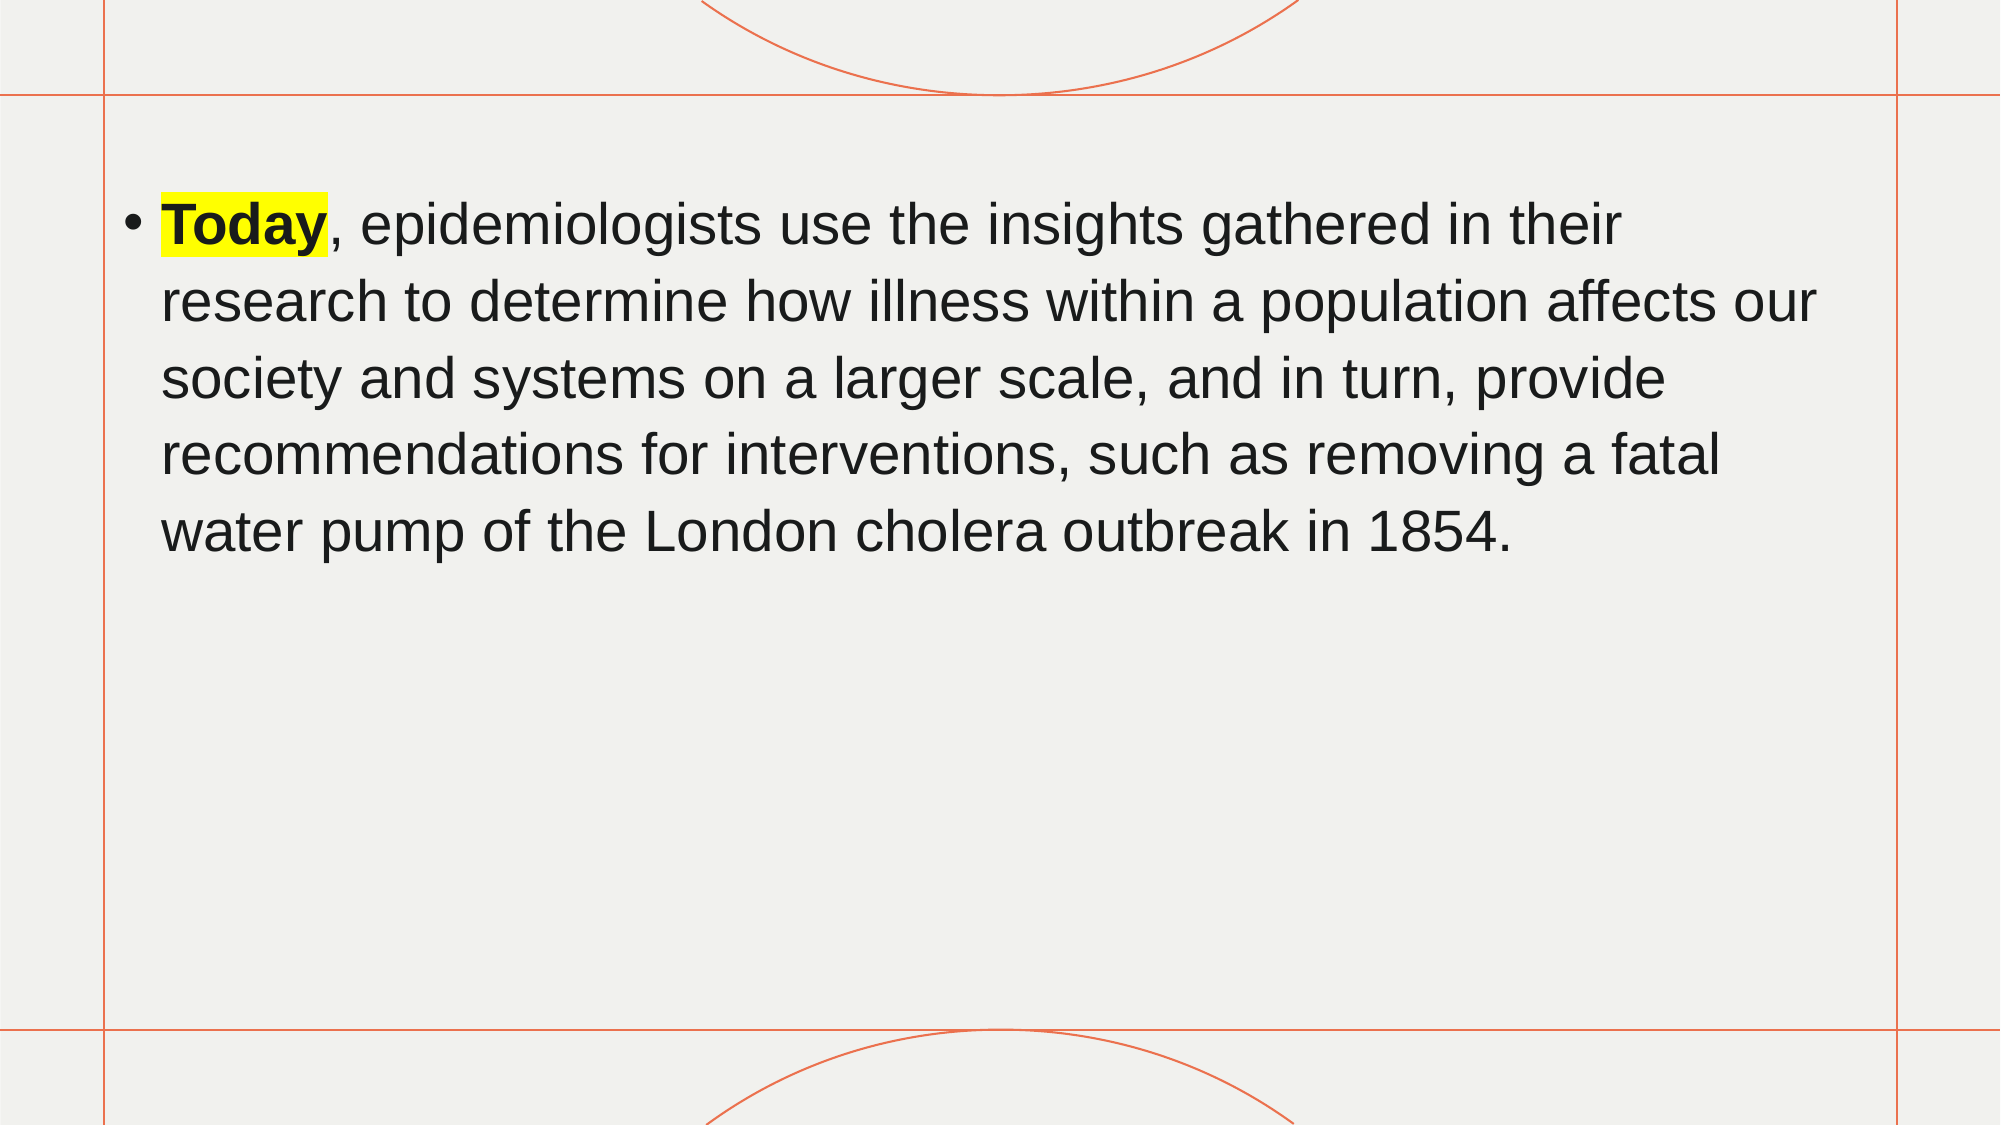

Today, epidemiologists use the insights gathered in their research to determine how illness within a population affects our society and systems on a larger scale, and in turn, provide recommendations for interventions, such as removing a fatal water pump of the London cholera outbreak in 1854.